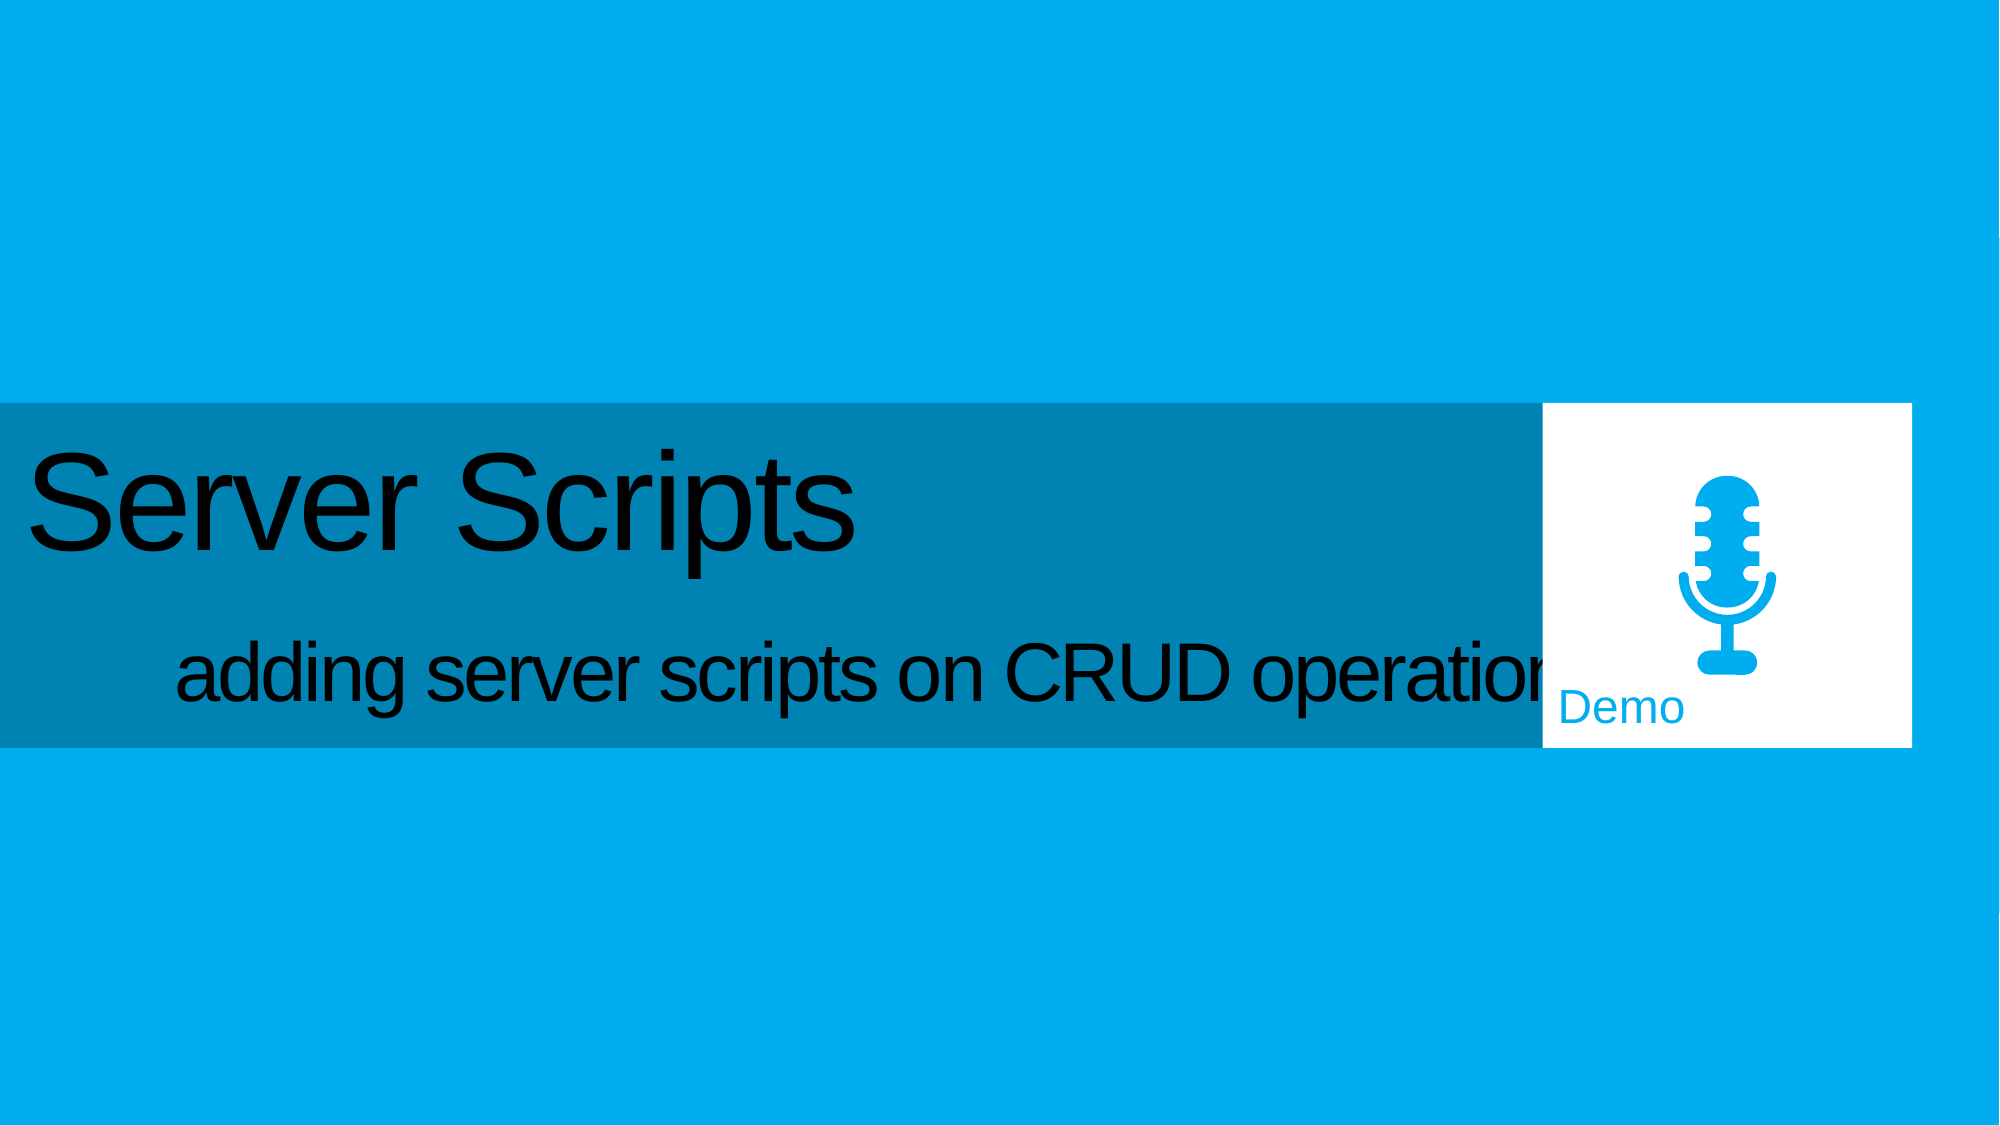

Demo

# Server Scripts adding server scripts on CRUD operations